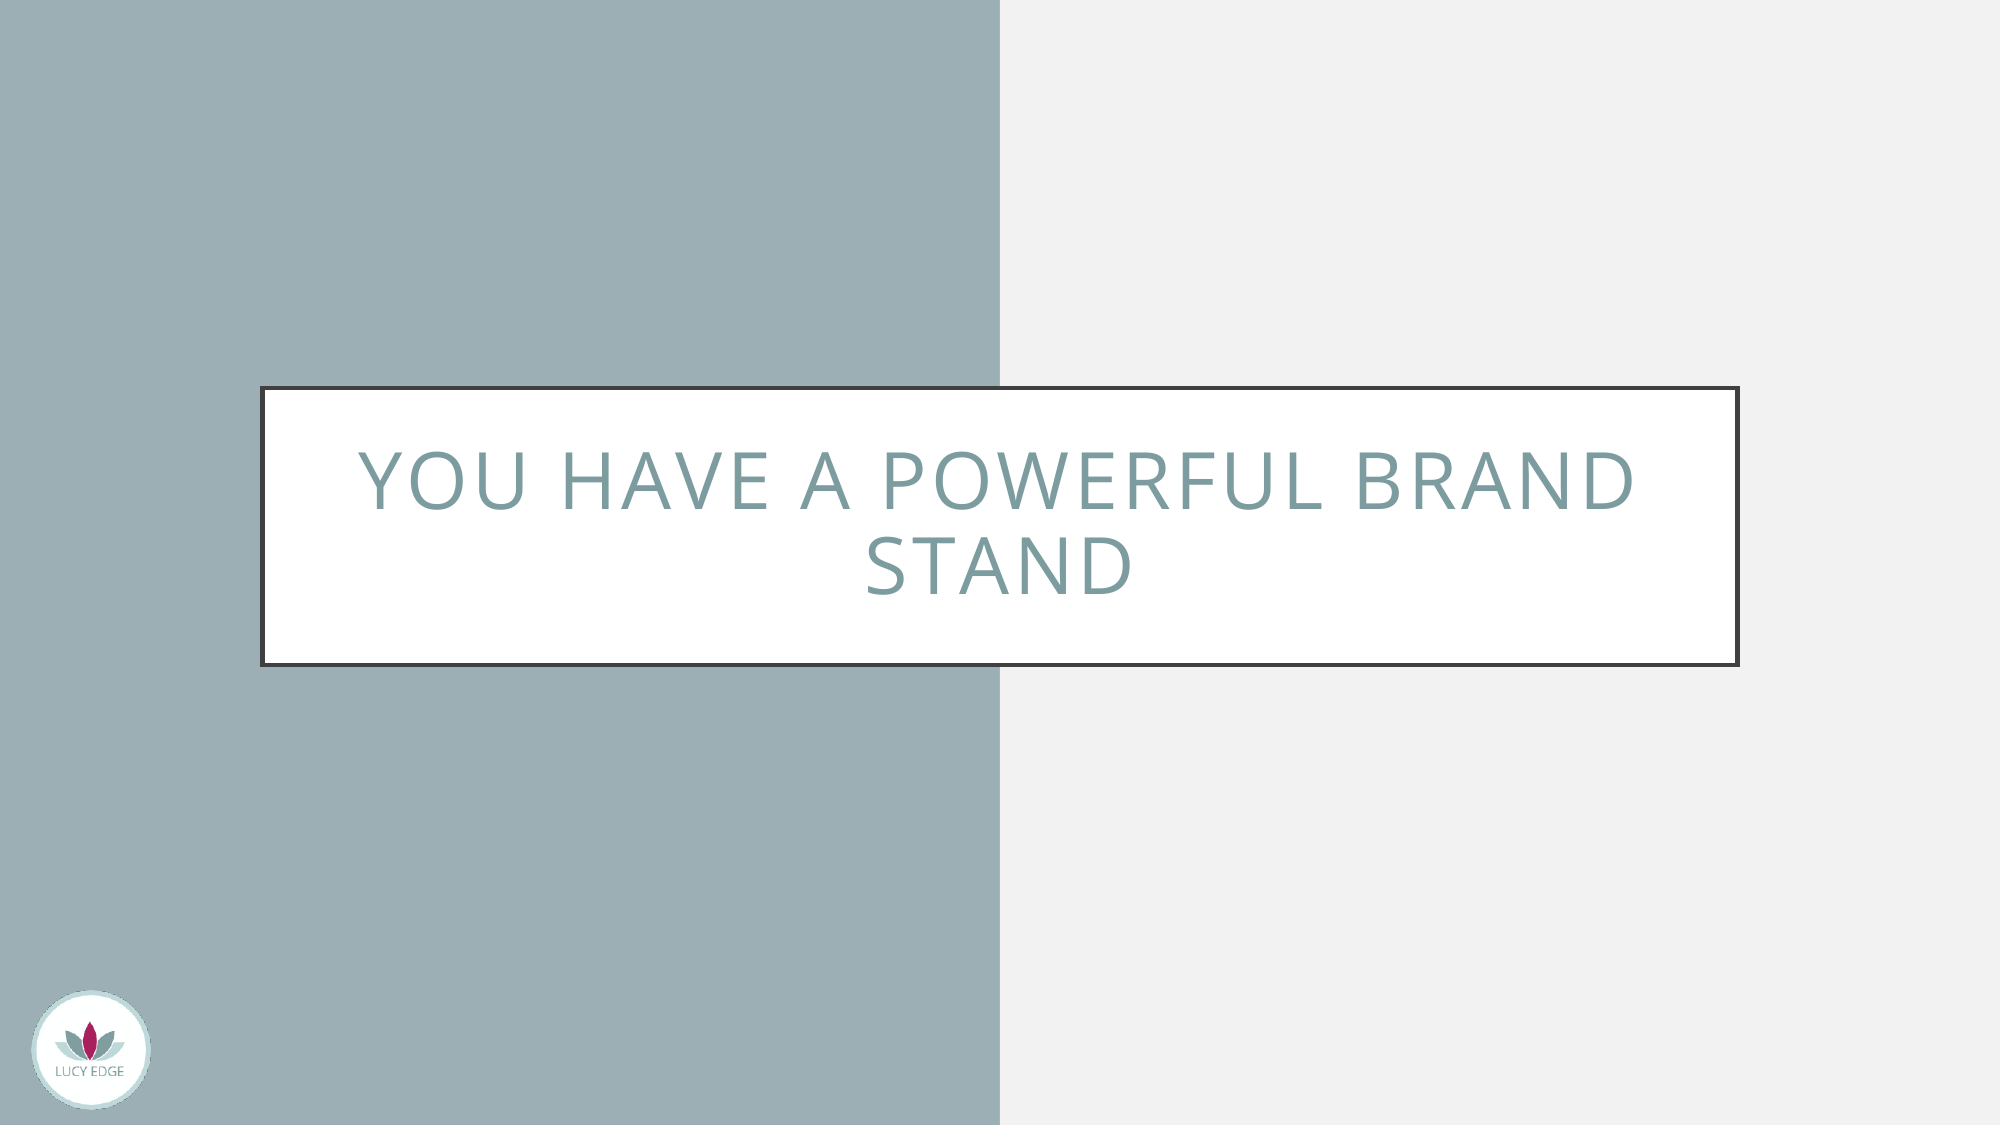

# You have a powerful brand stand